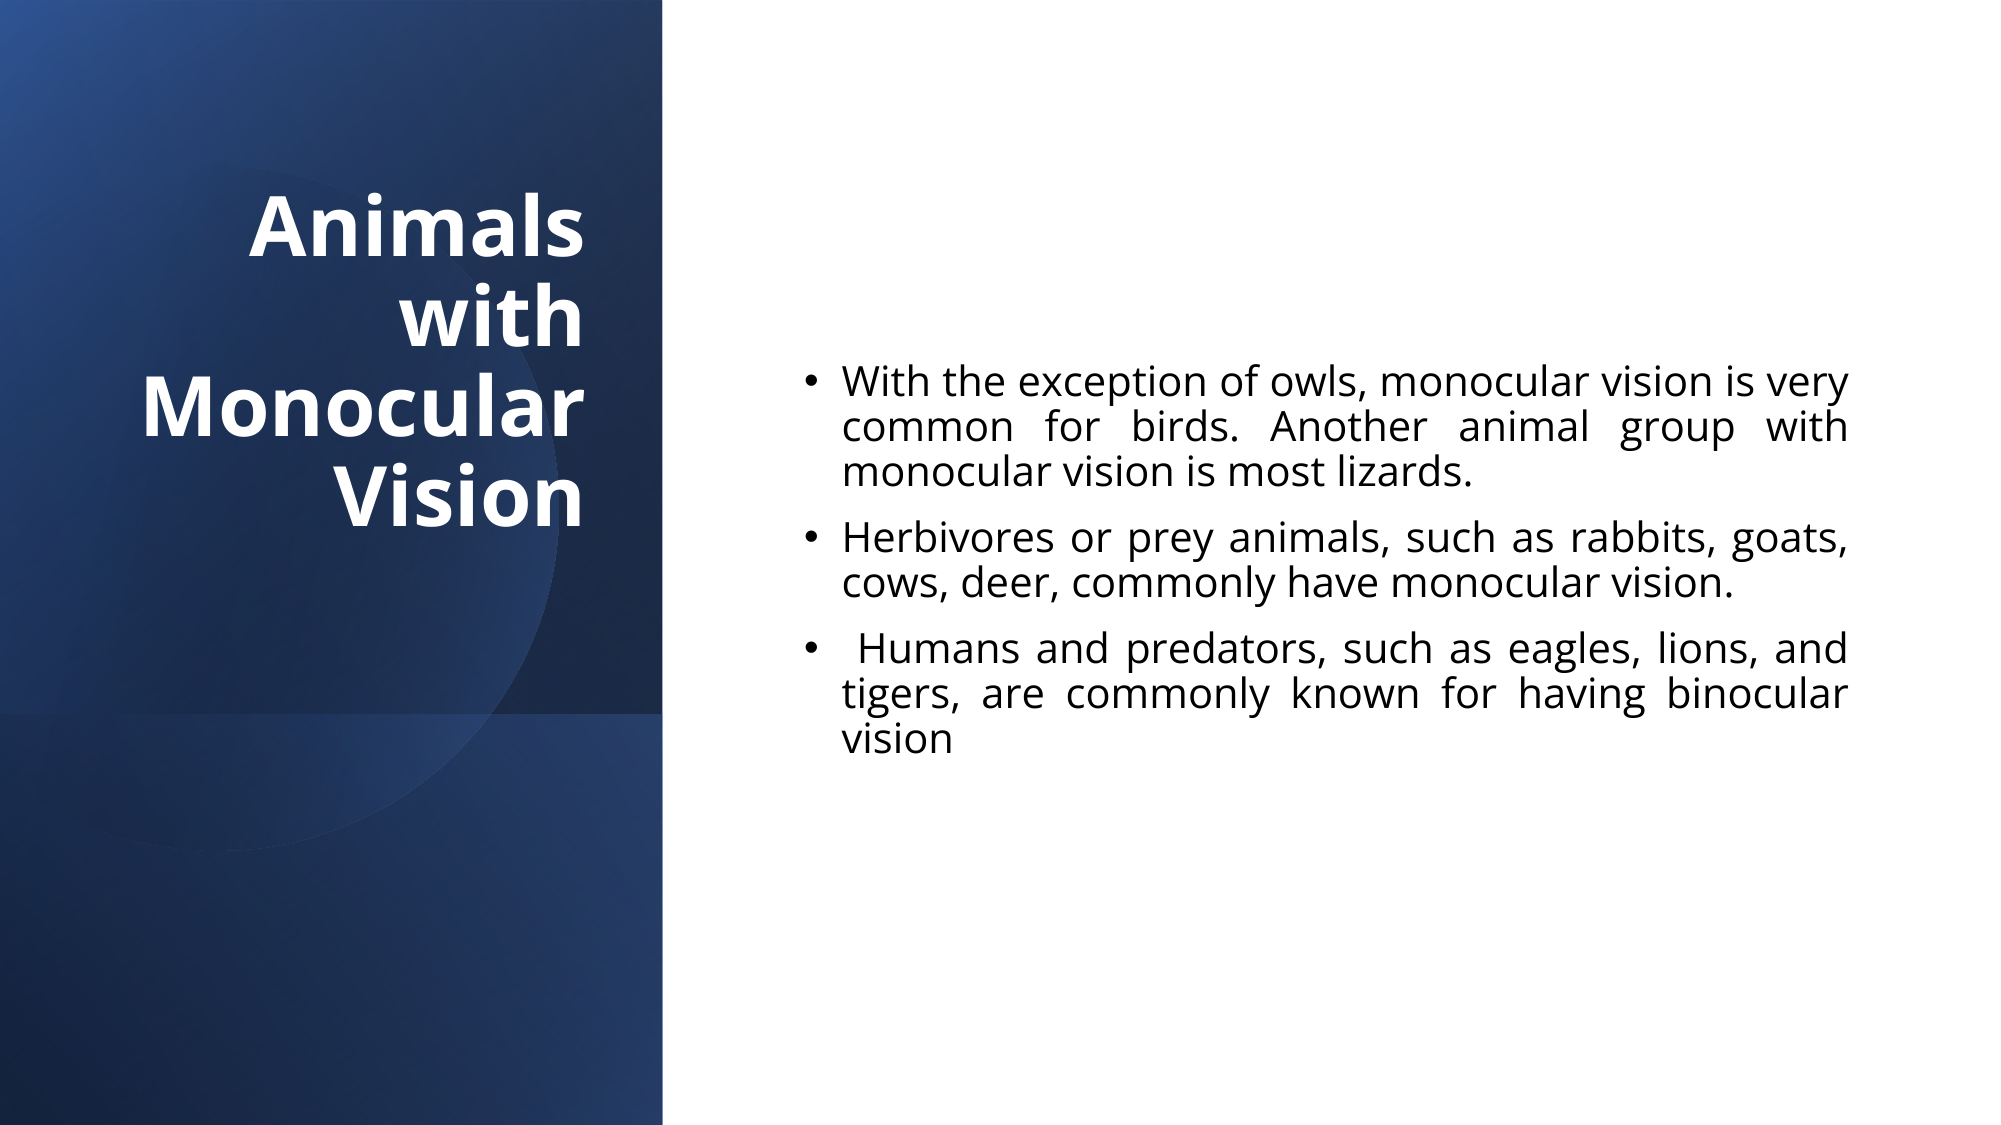

# Animals with Monocular Vision
With the exception of owls, monocular vision is very common for birds. Another animal group with monocular vision is most lizards.
Herbivores or prey animals, such as rabbits, goats, cows, deer, commonly have monocular vision.
 Humans and predators, such as eagles, lions, and tigers, are commonly known for having binocular vision